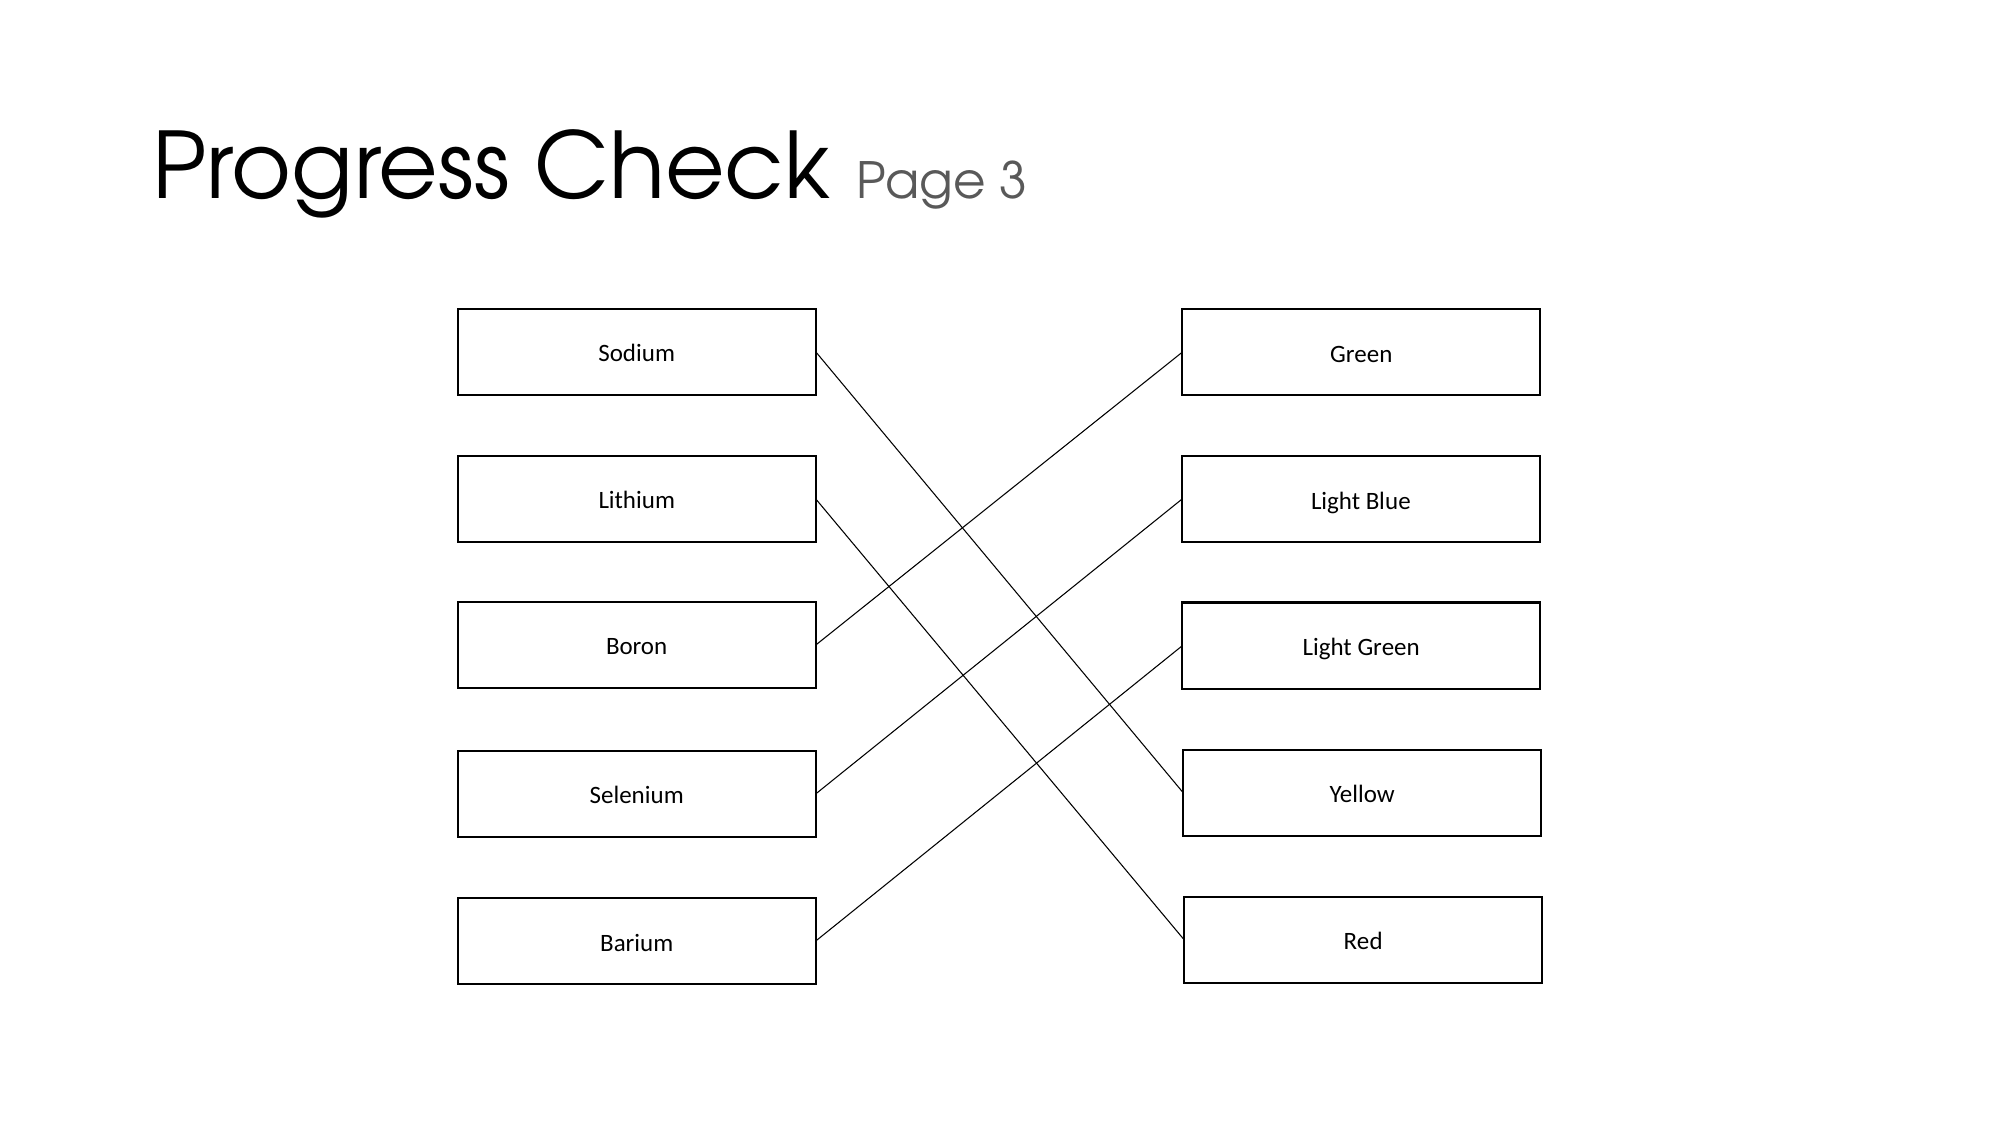

# Progress Check Page 3

Sodium
Green
Lithium
Light Blue
Boron
Light Green
Yellow
Selenium
Red
Barium